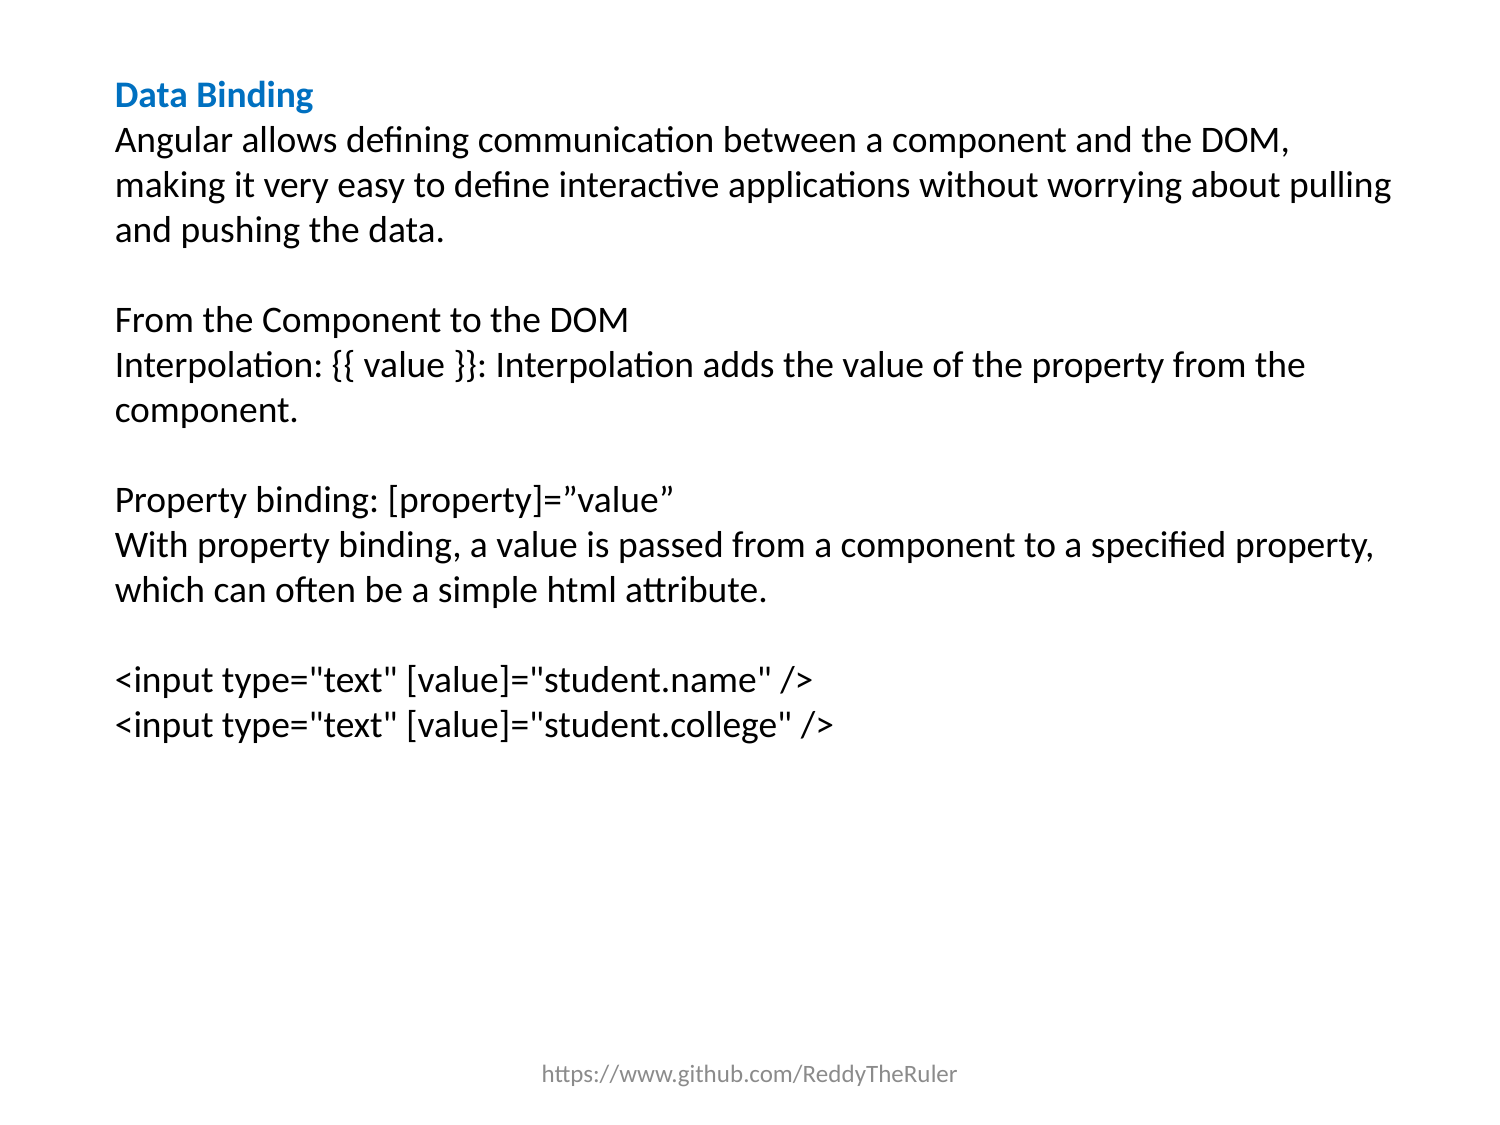

Data Binding
Angular allows defining communication between a component and the DOM, making it very easy to define interactive applications without worrying about pulling and pushing the data.

From the Component to the DOM
Interpolation: {{ value }}: Interpolation adds the value of the property from the component.

Property binding: [property]=”value”
With property binding, a value is passed from a component to a specified property, which can often be a simple html attribute.

<input type="text" [value]="student.name" />
<input type="text" [value]="student.college" />

https://www.github.com/ReddyTheRuler